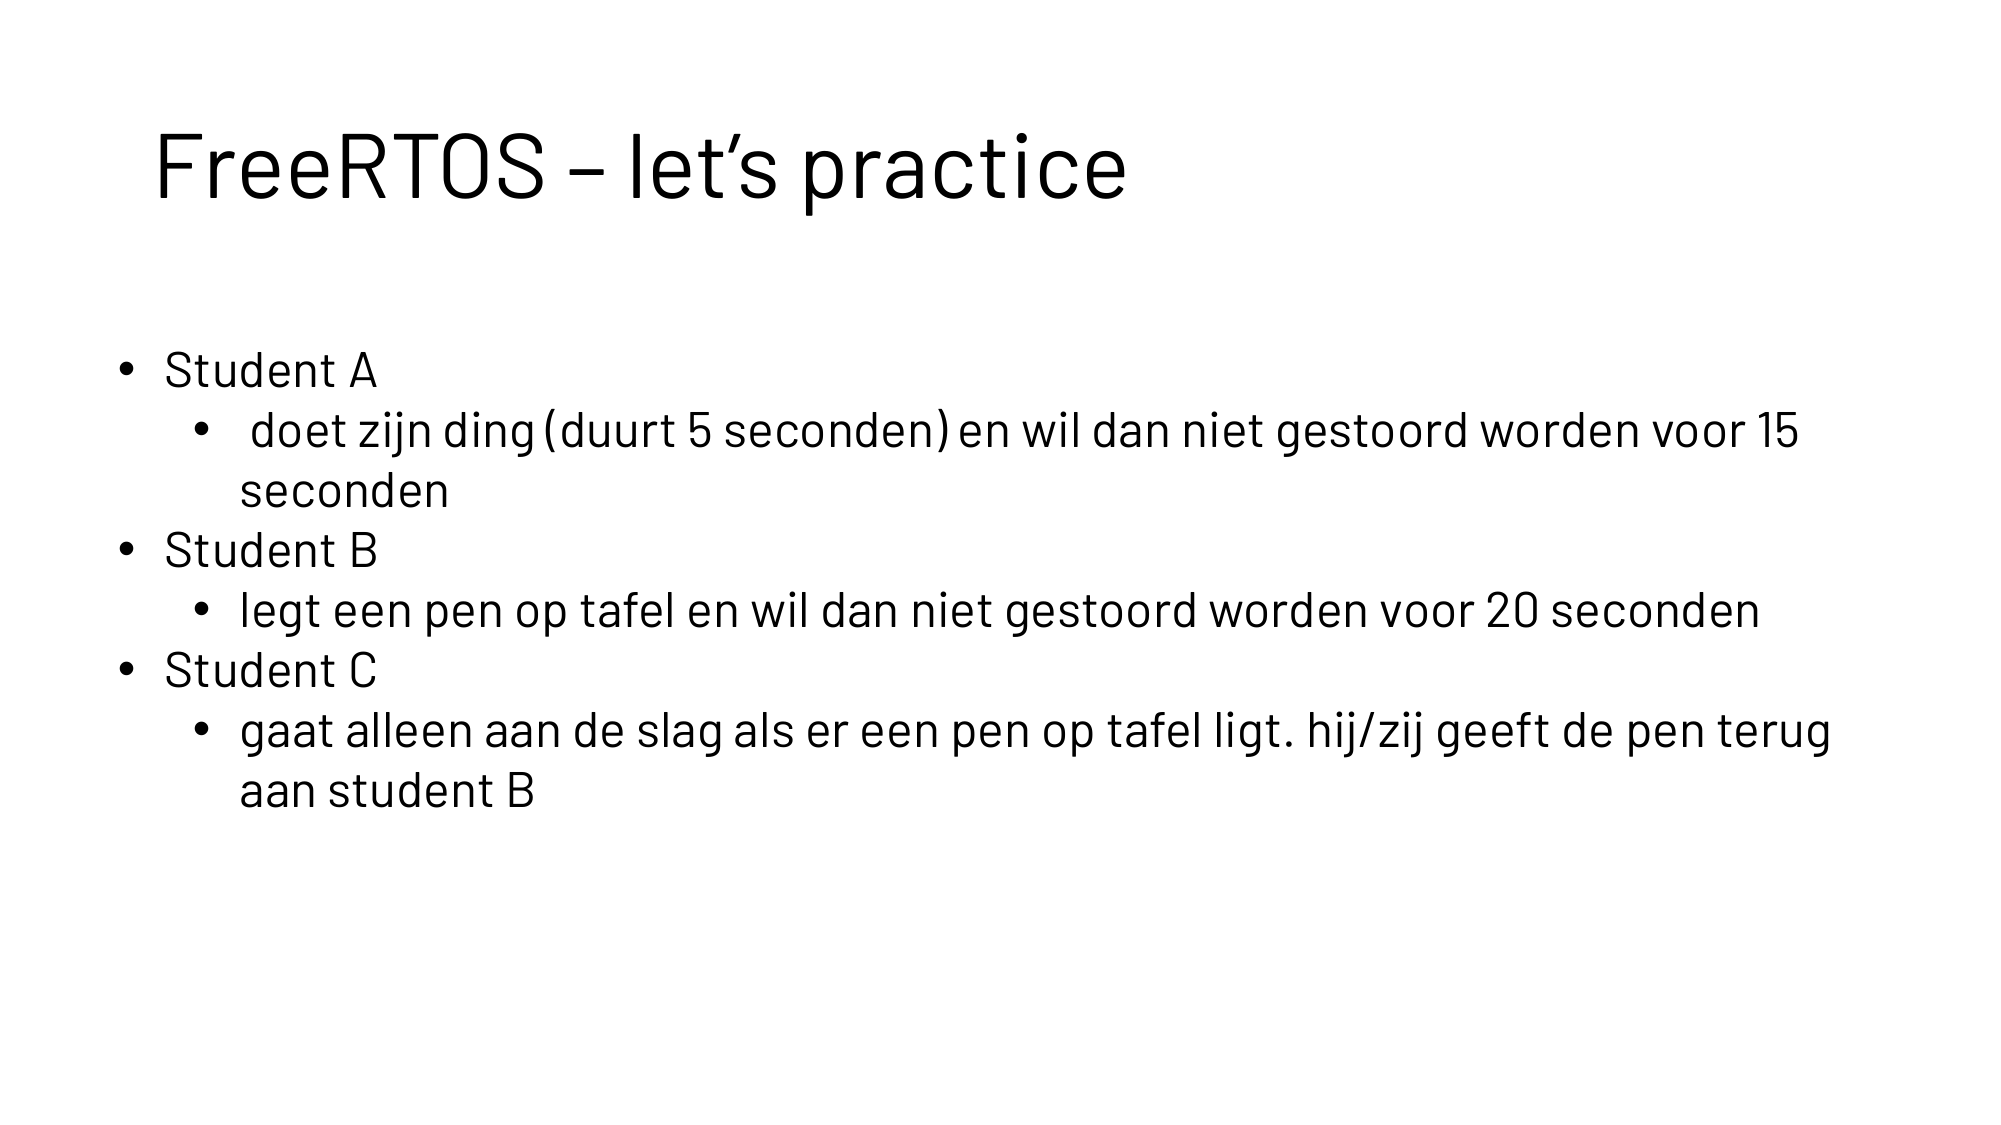

# FreeRTOS – let’s practice
Student A
 doet zijn ding (duurt 5 seconden) en wil dan niet gestoord worden voor 15 seconden
Student B
legt een pen op tafel en wil dan niet gestoord worden voor 20 seconden
Student C
gaat alleen aan de slag als er een pen op tafel ligt. hij/zij geeft de pen terug aan student B